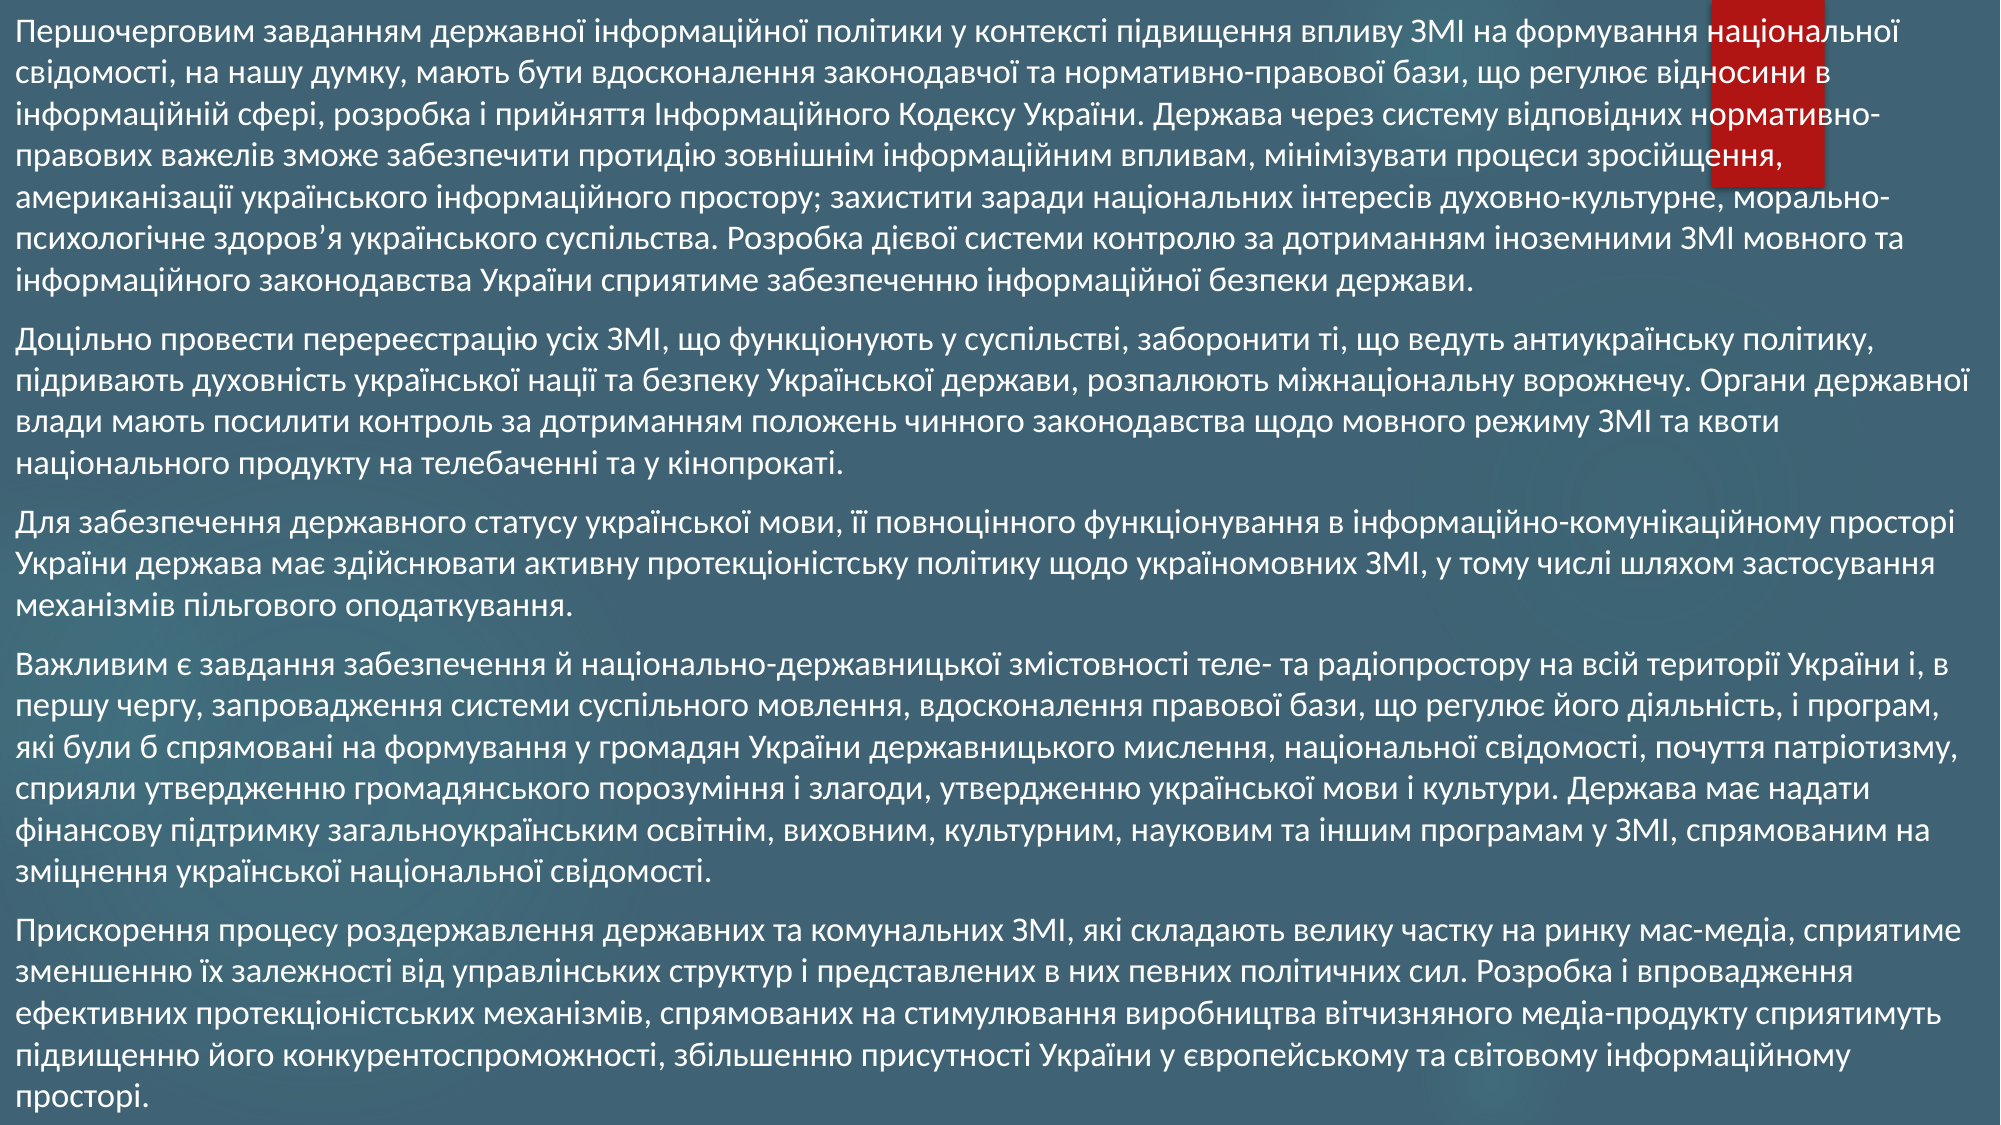

Першочерговим завданням державної інформаційної політики у контексті підвищення впливу ЗМІ на формування національної свідомості, на нашу думку, мають бути вдосконалення законодавчої та нормативно-правової бази, що регулює відносини в інформаційній сфері, розробка і прийняття Інформаційного Кодексу України. Держава через систему відповідних нормативно-правових важелів зможе забезпечити протидію зовнішнім інформаційним впливам, мінімізувати процеси зросійщення, американізації українського інформаційного простору; захистити заради національних інтересів духовно-культурне, морально-психологічне здоров’я українського суспільства. Розробка дієвої системи контролю за дотриманням іноземними ЗМІ мовного та інформаційного законодавства України сприятиме забезпеченню інформаційної безпеки держави.
Доцільно провести перереєстрацію усіх ЗМІ, що функціонують у суспільстві, заборонити ті, що ведуть антиукраїнську політику, підривають духовність української нації та безпеку Української держави, розпалюють міжнаціональну ворожнечу. Органи державної влади мають посилити контроль за дотриманням положень чинного законодавства щодо мовного режиму ЗМІ та квоти національного продукту на телебаченні та у кінопрокаті.
Для забезпечення державного статусу української мови, її повноцінного функціонування в інформаційно-комунікаційному просторі України держава має здійснювати активну протекціоністську політику щодо україномовних ЗМІ, у тому числі шляхом застосування механізмів пільгового оподаткування.
Важливим є завдання забезпечення й національно-державницької змістовності теле- та радіопростору на всій території України і, в першу чергу, запровадження системи суспільного мовлення, вдосконалення правової бази, що регулює його діяльність, і програм, які були б спрямовані на формування у громадян України державницького мислення, національної свідомості, почуття патріотизму, сприяли утвердженню громадянського порозуміння і злагоди, утвердженню української мови і культури. Держава має надати фінансову підтримку загальноукраїнським освітнім, виховним, культурним, науковим та іншим програмам у ЗМІ, спрямованим на зміцнення української національної свідомості.
Прискорення процесу роздержавлення державних та комунальних ЗМІ, які складають велику частку на ринку мас-медіа, сприятиме зменшенню їх залежності від управлінських структур і представлених в них певних політичних сил. Розробка і впровадження ефективних протекціоністських механізмів, спрямованих на стимулювання виробництва вітчизняного медіа-продукту сприятимуть підвищенню його конкурентоспроможності, збільшенню присутності України у європейському та світовому інформаційному просторі.